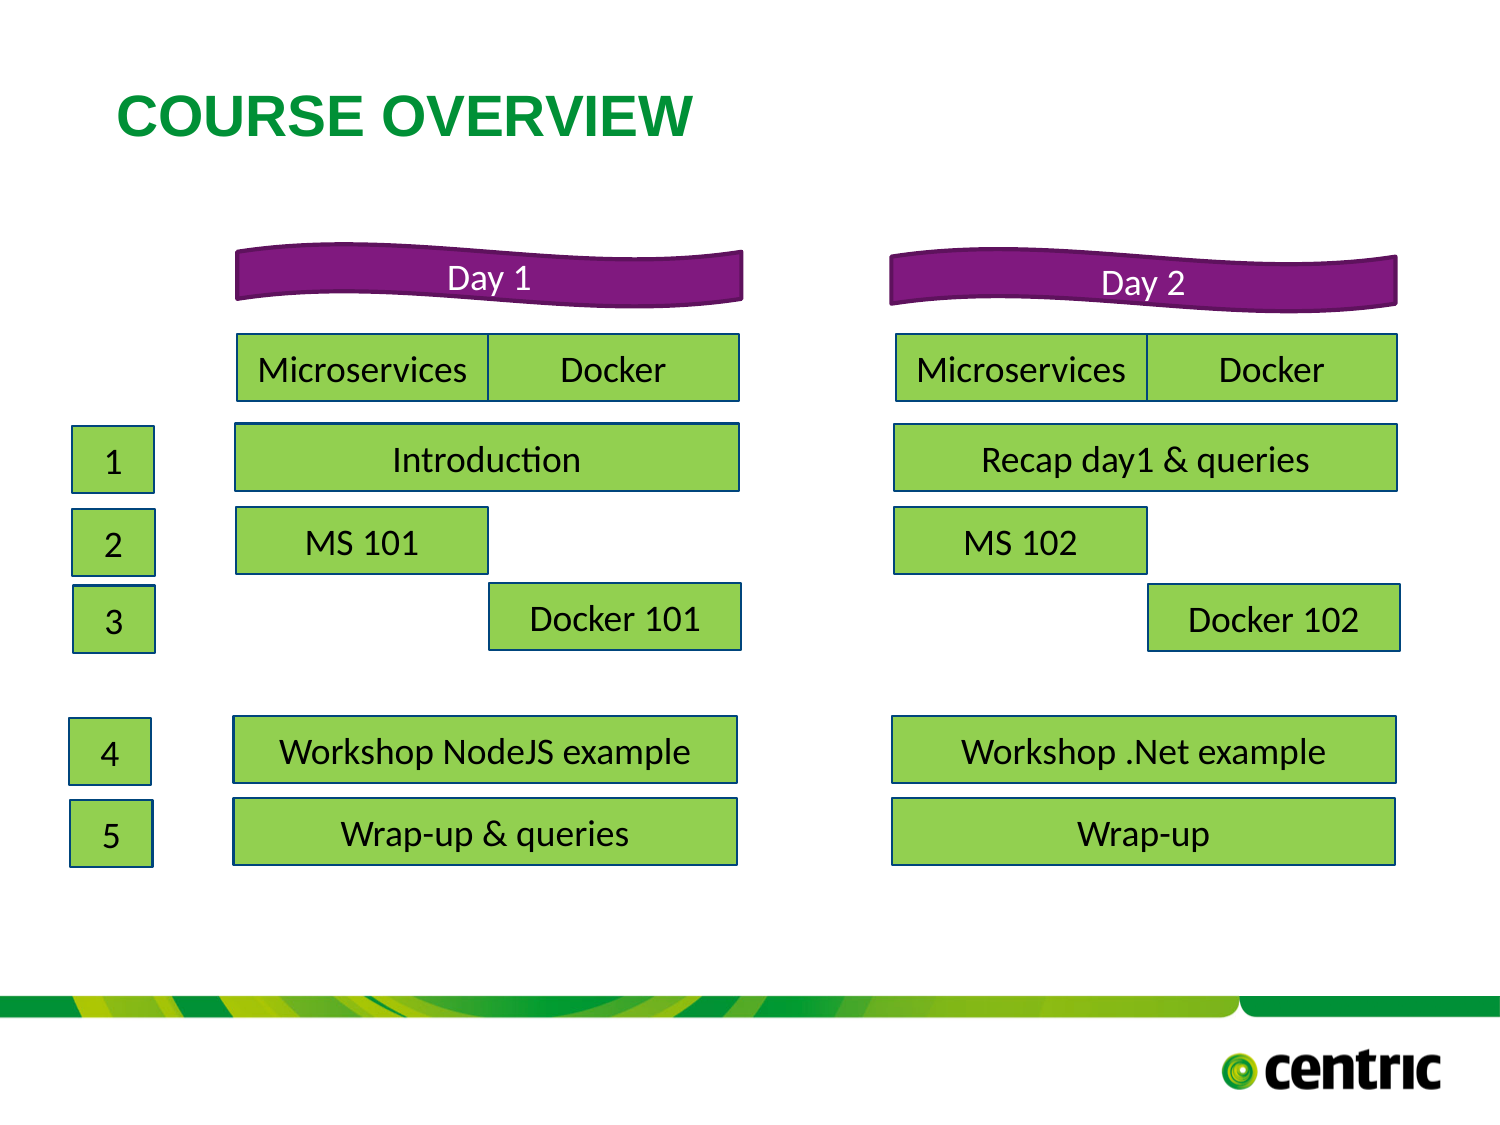

# Course overview
Day 1
Day 2
Docker
Microservices
Docker
Microservices
Introduction
Recap day1 & queries
1
MS 101
MS 102
2
Docker 101
Docker 102
3
Workshop NodeJS example
Workshop .Net example
4
Wrap-up & queries
Wrap-up
5
TITLE PRESENTATION
Versie 0.8 - 16 september 2017